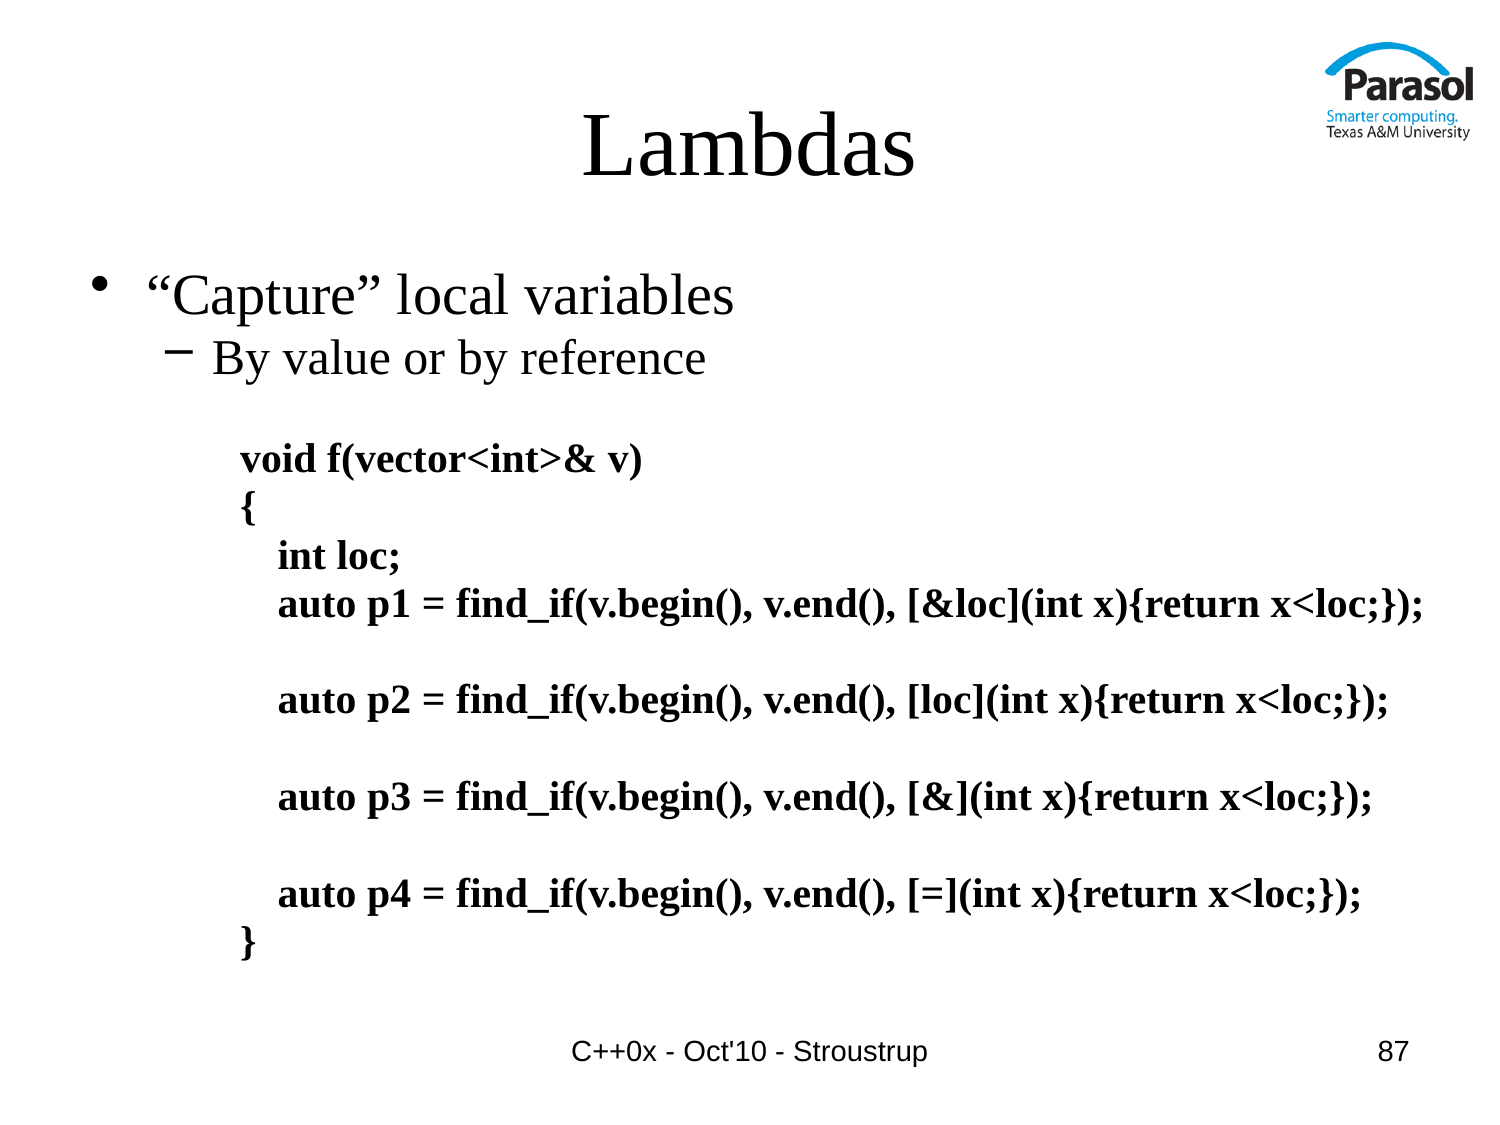

# Lambdas
“Capture” local variables
By value or by reference

void f(vector<int>& v)
{
	int loc;
	auto p1 = find_if(v.begin(), v.end(), [&loc](int x){return x<loc;});

	auto p2 = find_if(v.begin(), v.end(), [loc](int x){return x<loc;});

	auto p3 = find_if(v.begin(), v.end(), [&](int x){return x<loc;});

	auto p4 = find_if(v.begin(), v.end(), [=](int x){return x<loc;});
}

C++0x - Oct'10 - Stroustrup
87